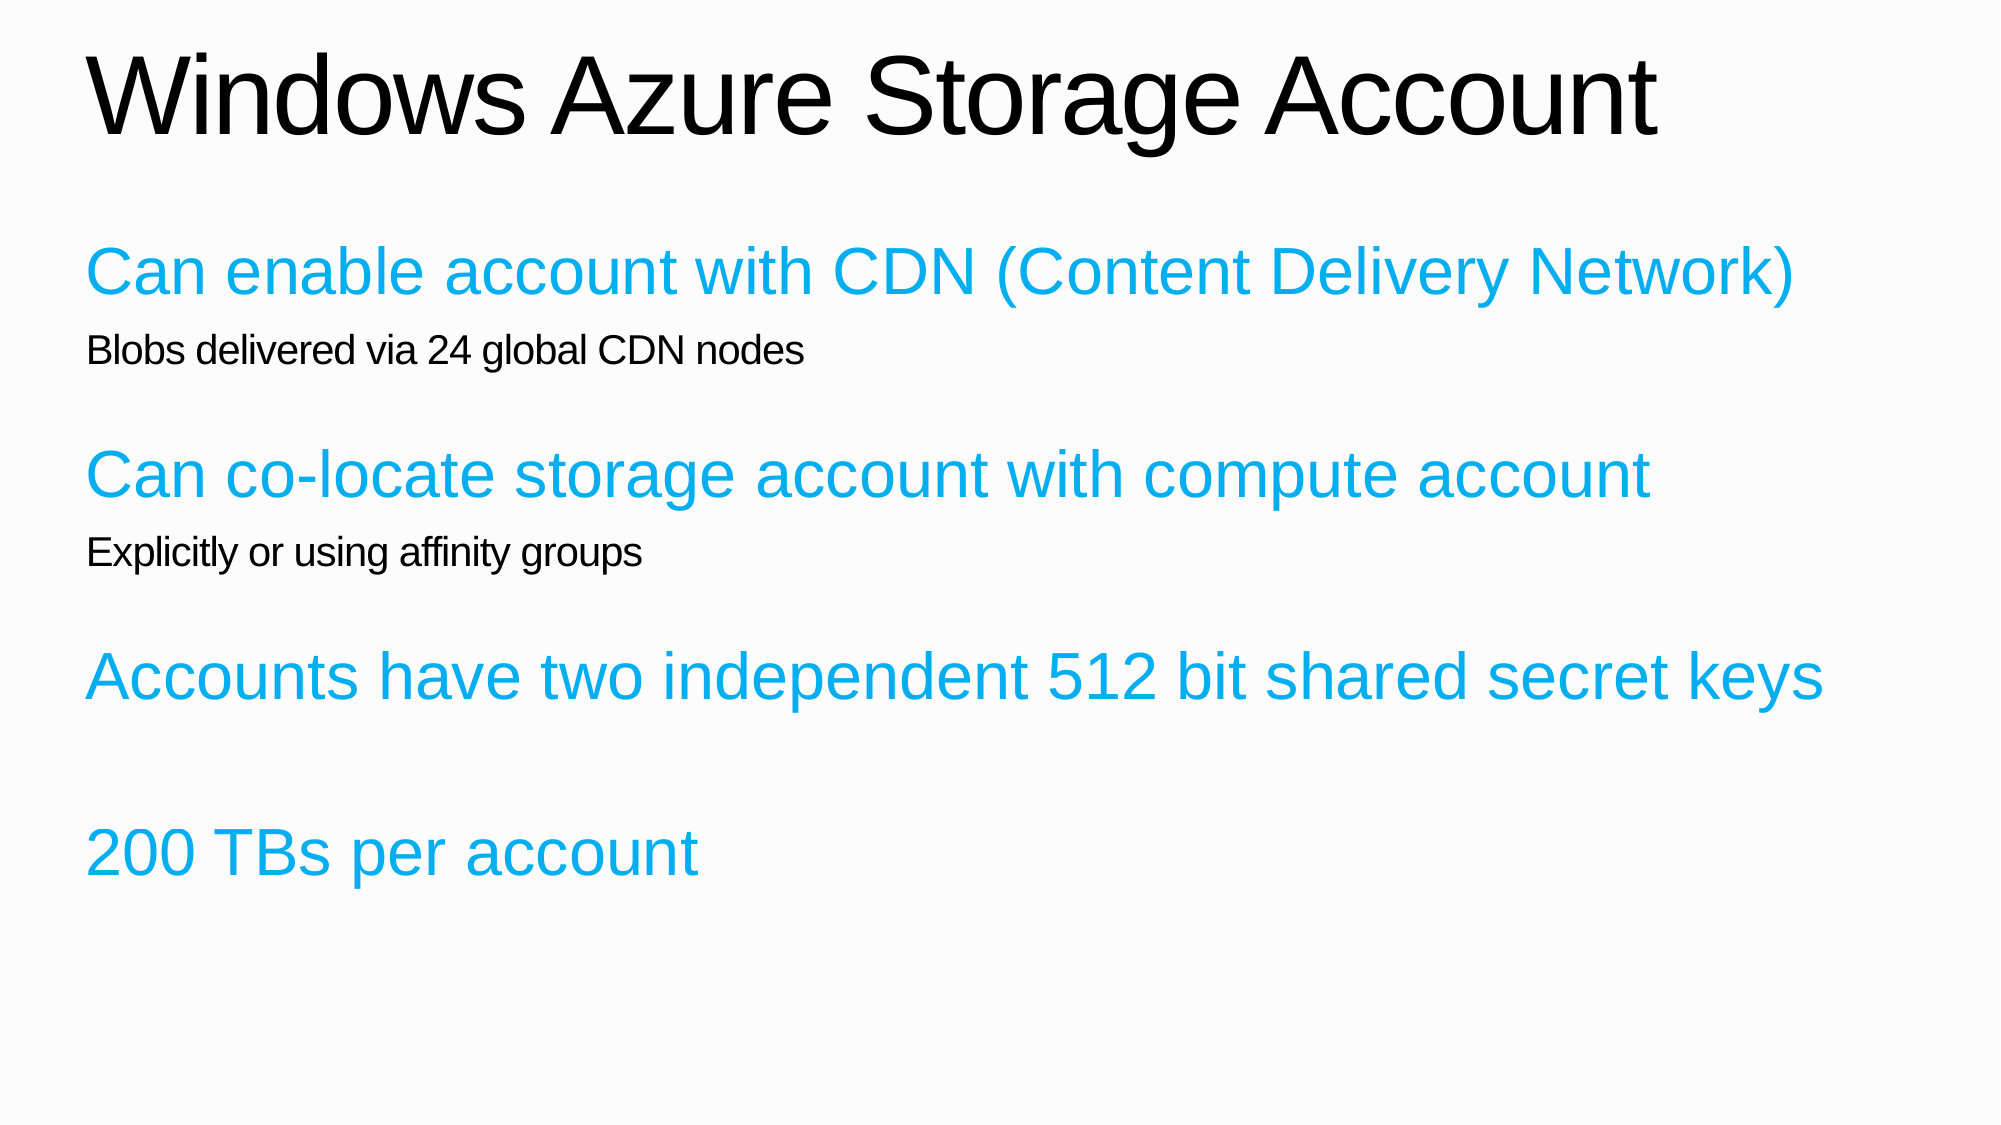

# Windows Azure Storage Account
Can enable account with CDN (Content Delivery Network)
Blobs delivered via 24 global CDN nodes

Can co-locate storage account with compute account
Explicitly or using affinity groups

Accounts have two independent 512 bit shared secret keys
200 TBs per account